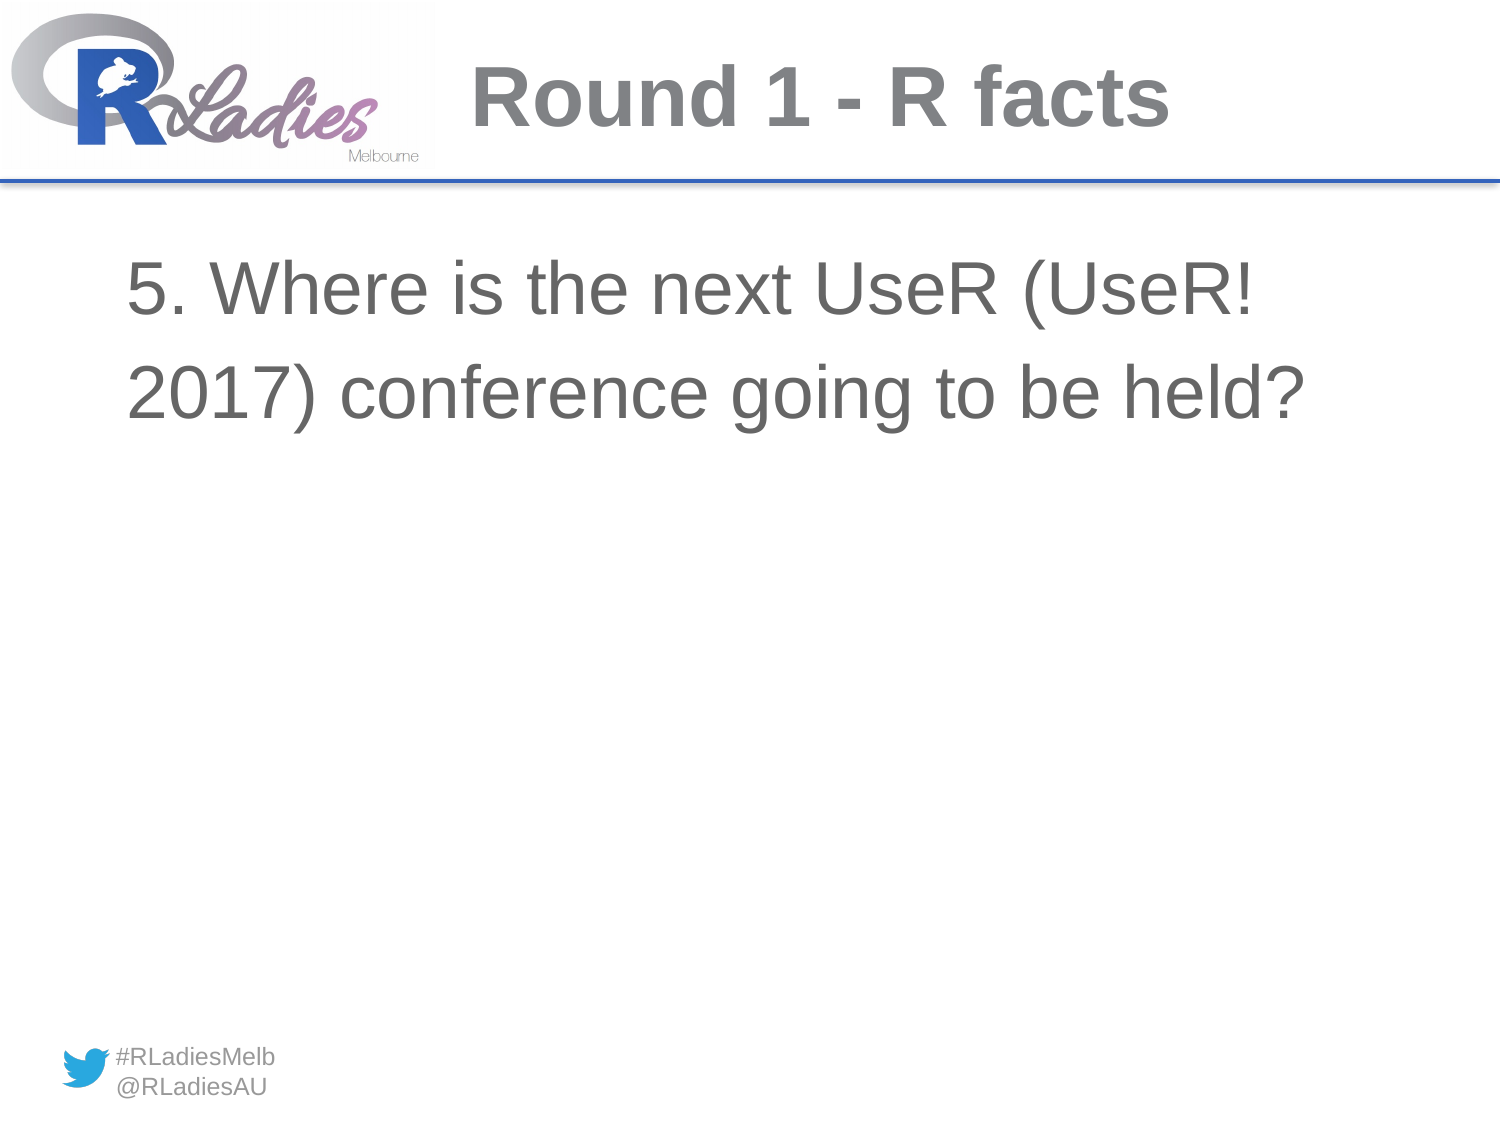

# Round 1 - R facts
5. Where is the next UseR (UseR! 2017) conference going to be held?